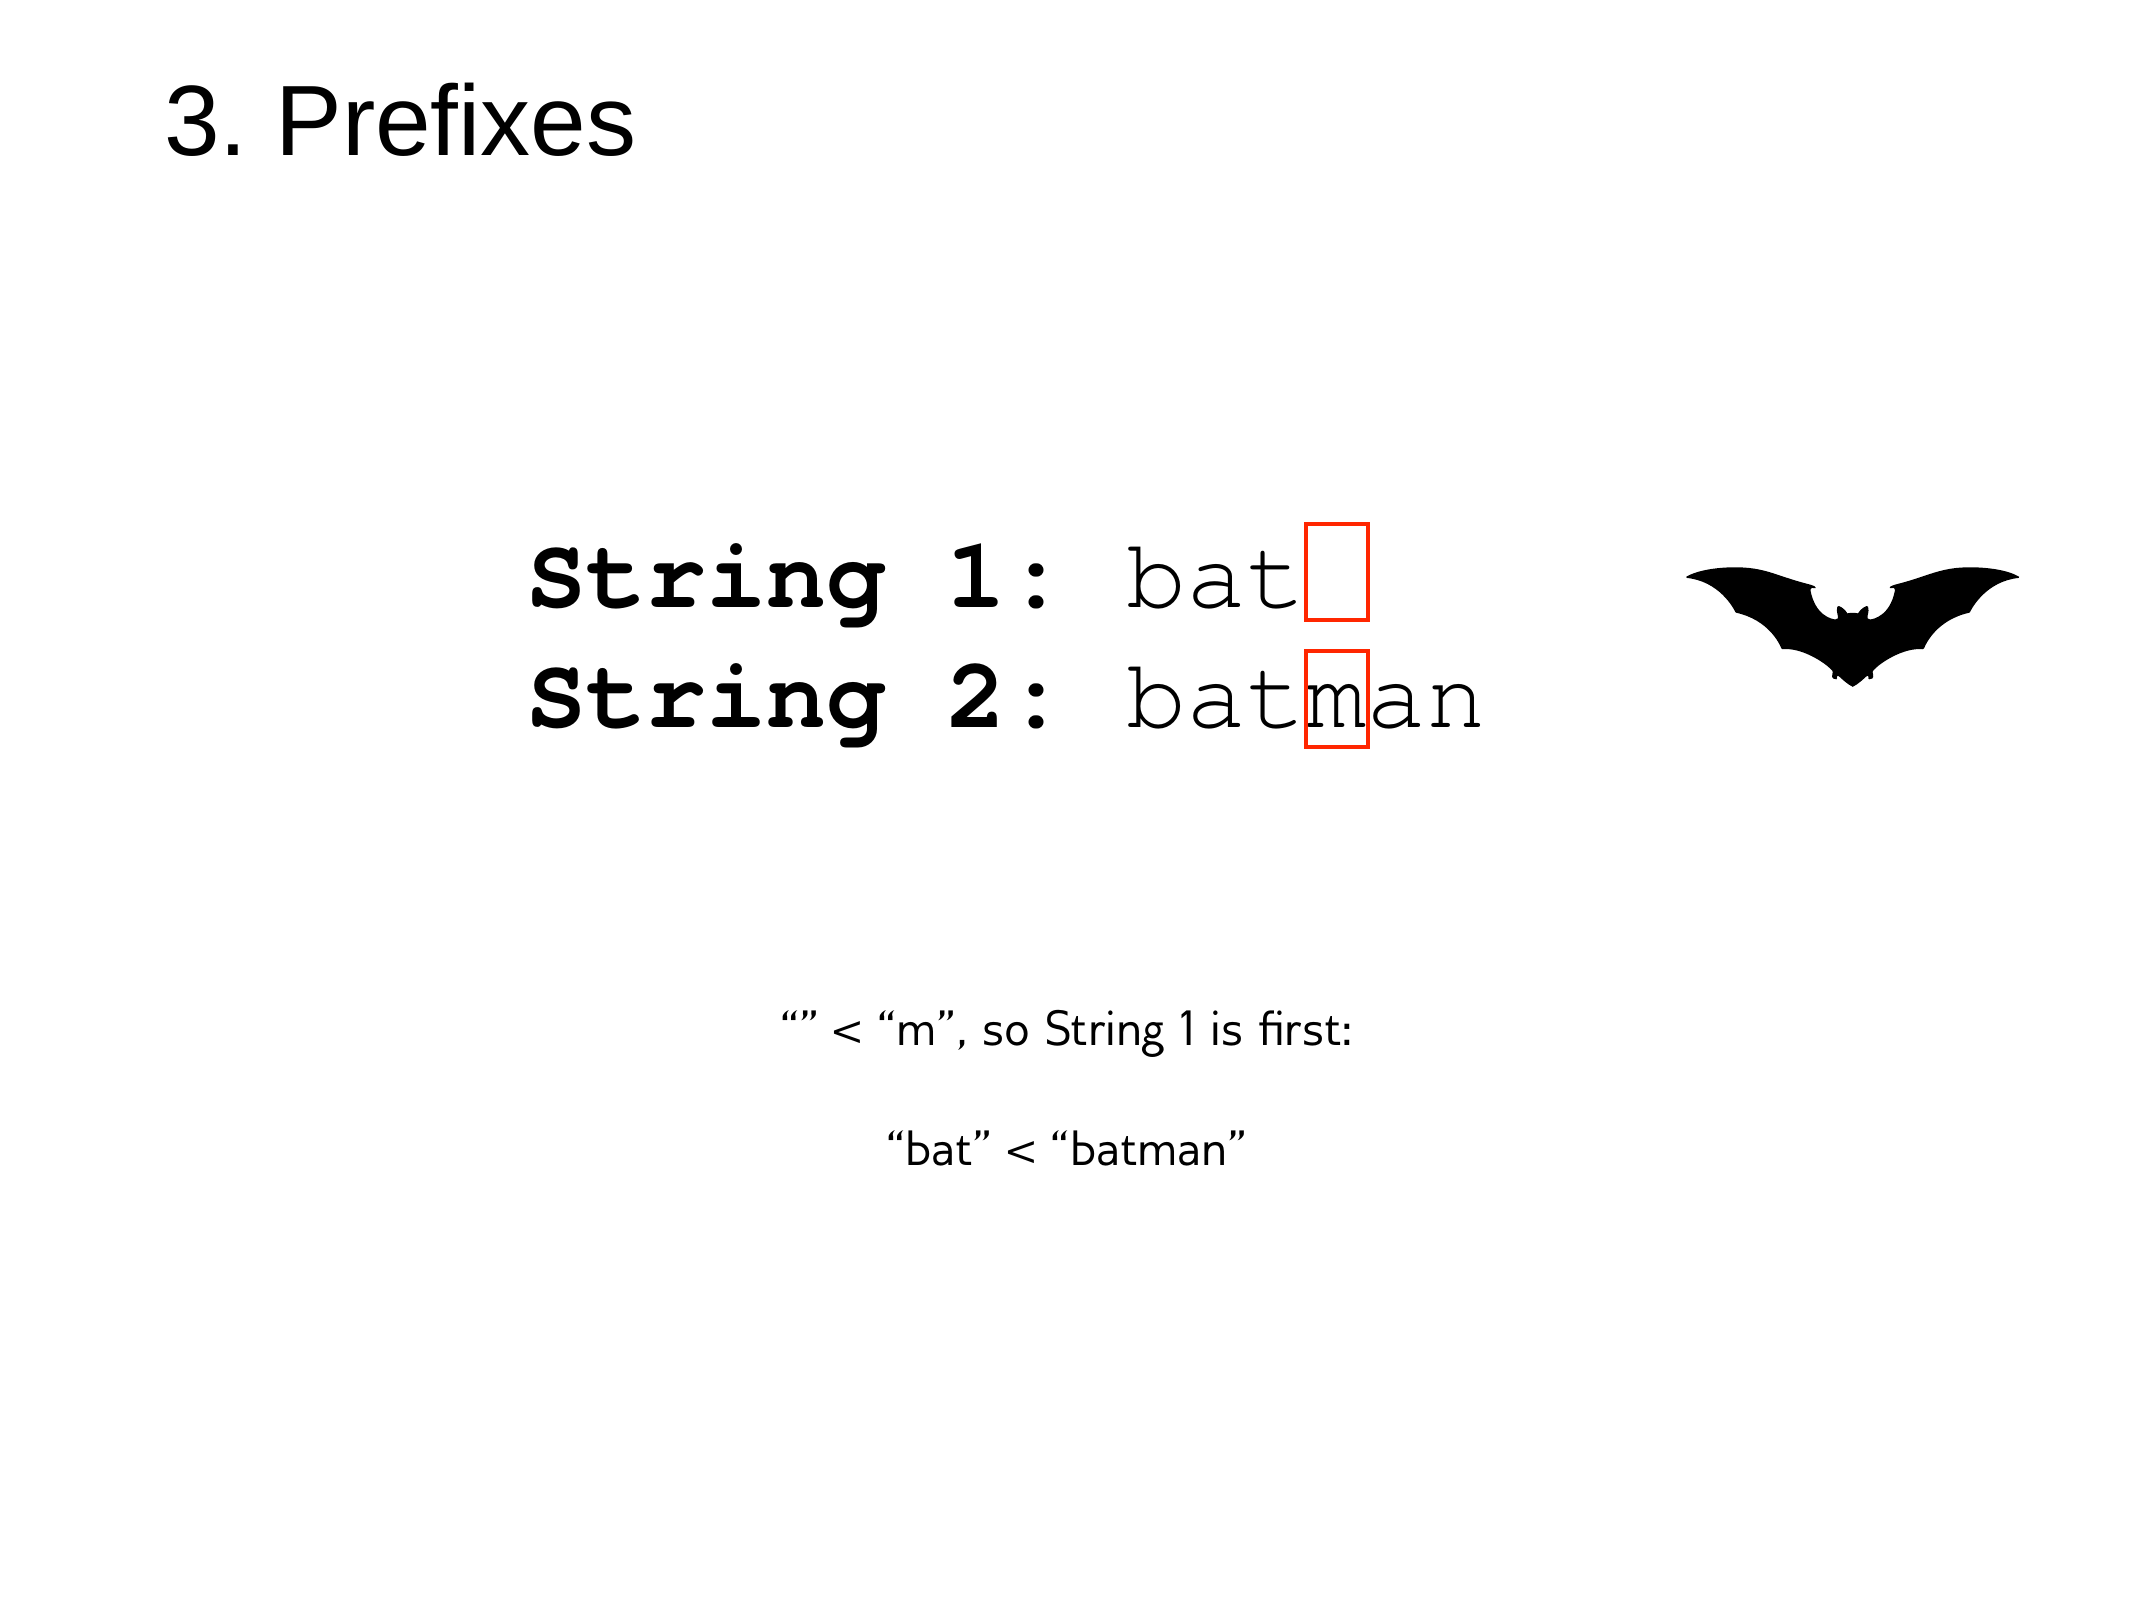

# 3. Prefixes
String 1: bat
String 2: batman

“” < “m”, so String 1 is first:

“bat” < “batman”